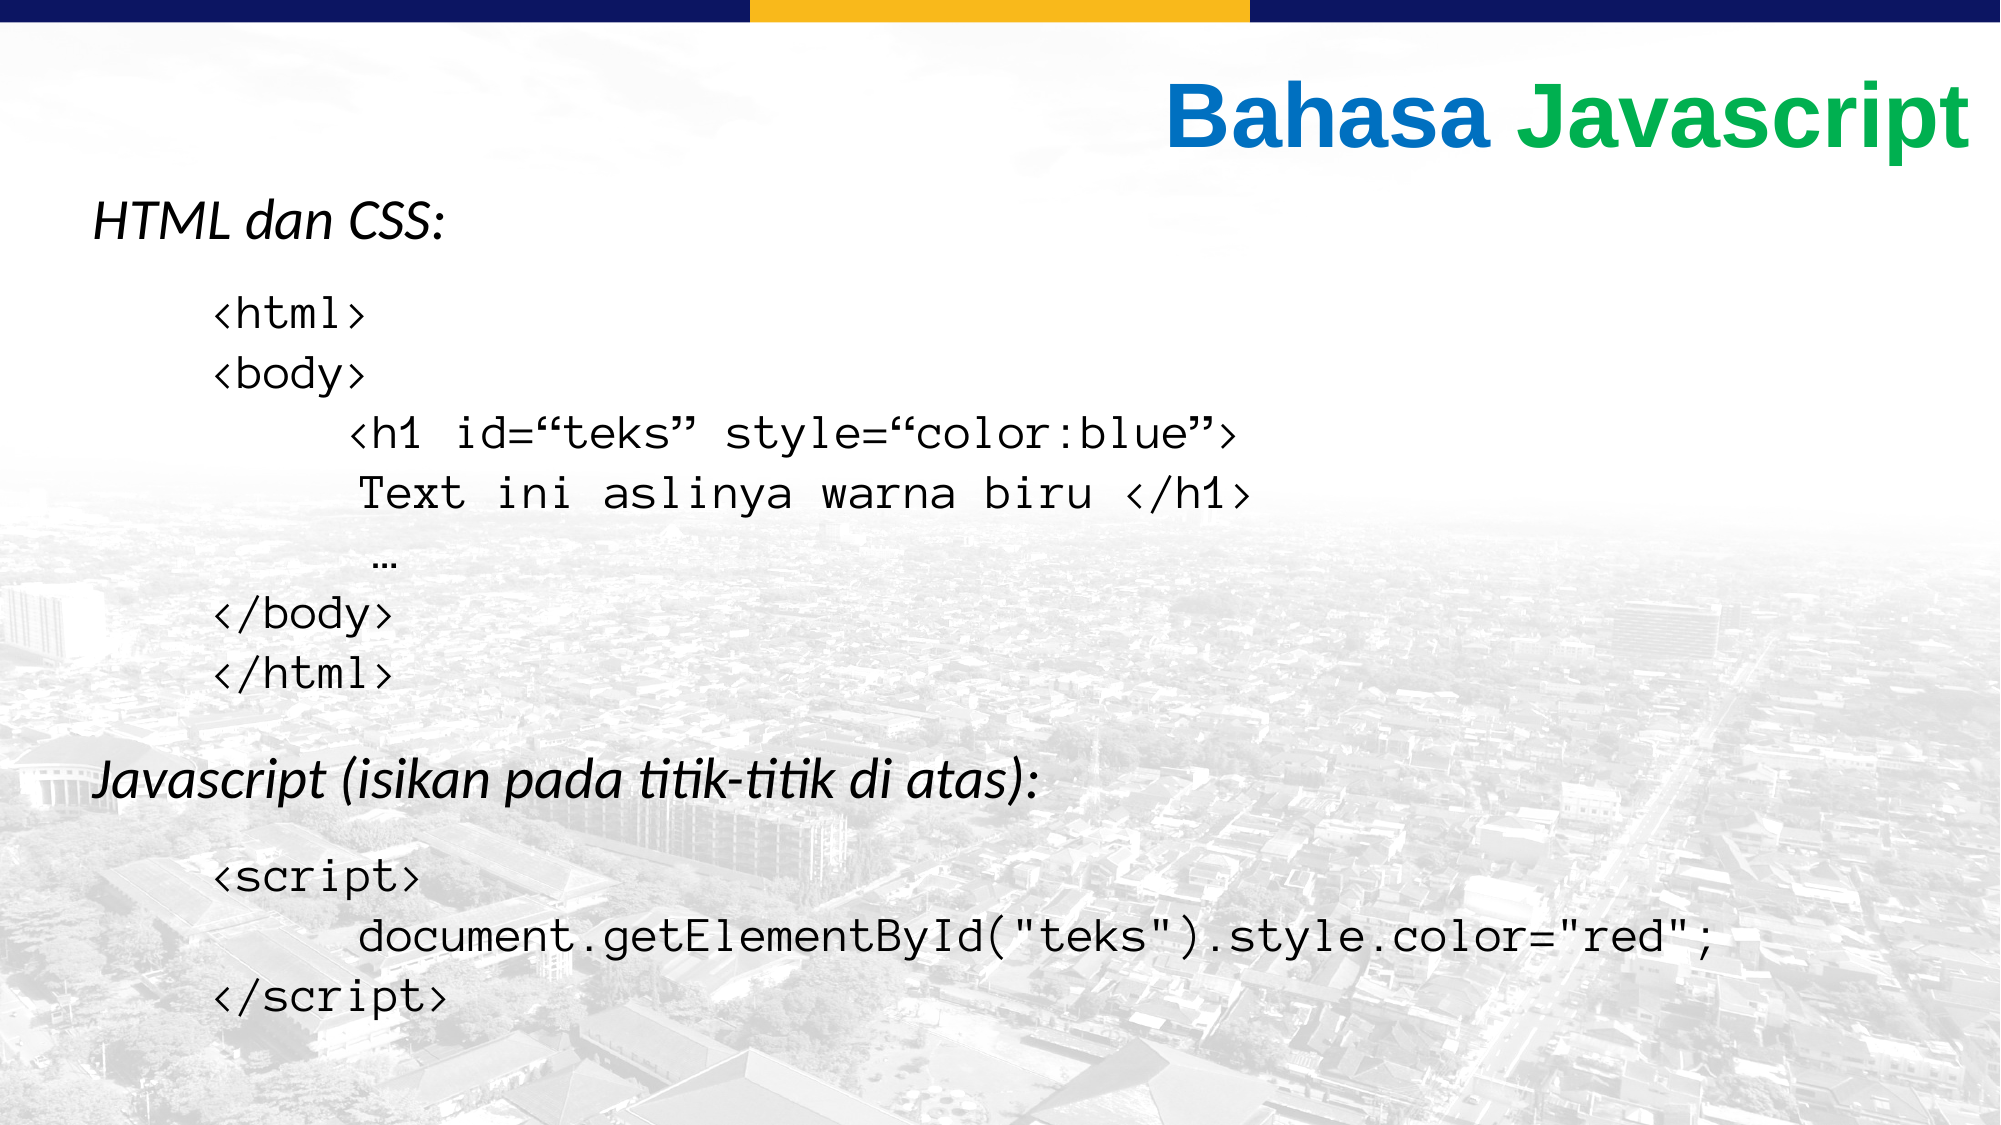

Bahasa Javascript
HTML dan CSS:
<html>
<body>
     <h1 id=“teks” style=“color:blue”>
	Text ini aslinya warna biru </h1>
      …
</body>
</html>
Javascript (isikan pada titik-titik di atas):
<script>
	document.getElementById("teks").style.color="red";
</script>